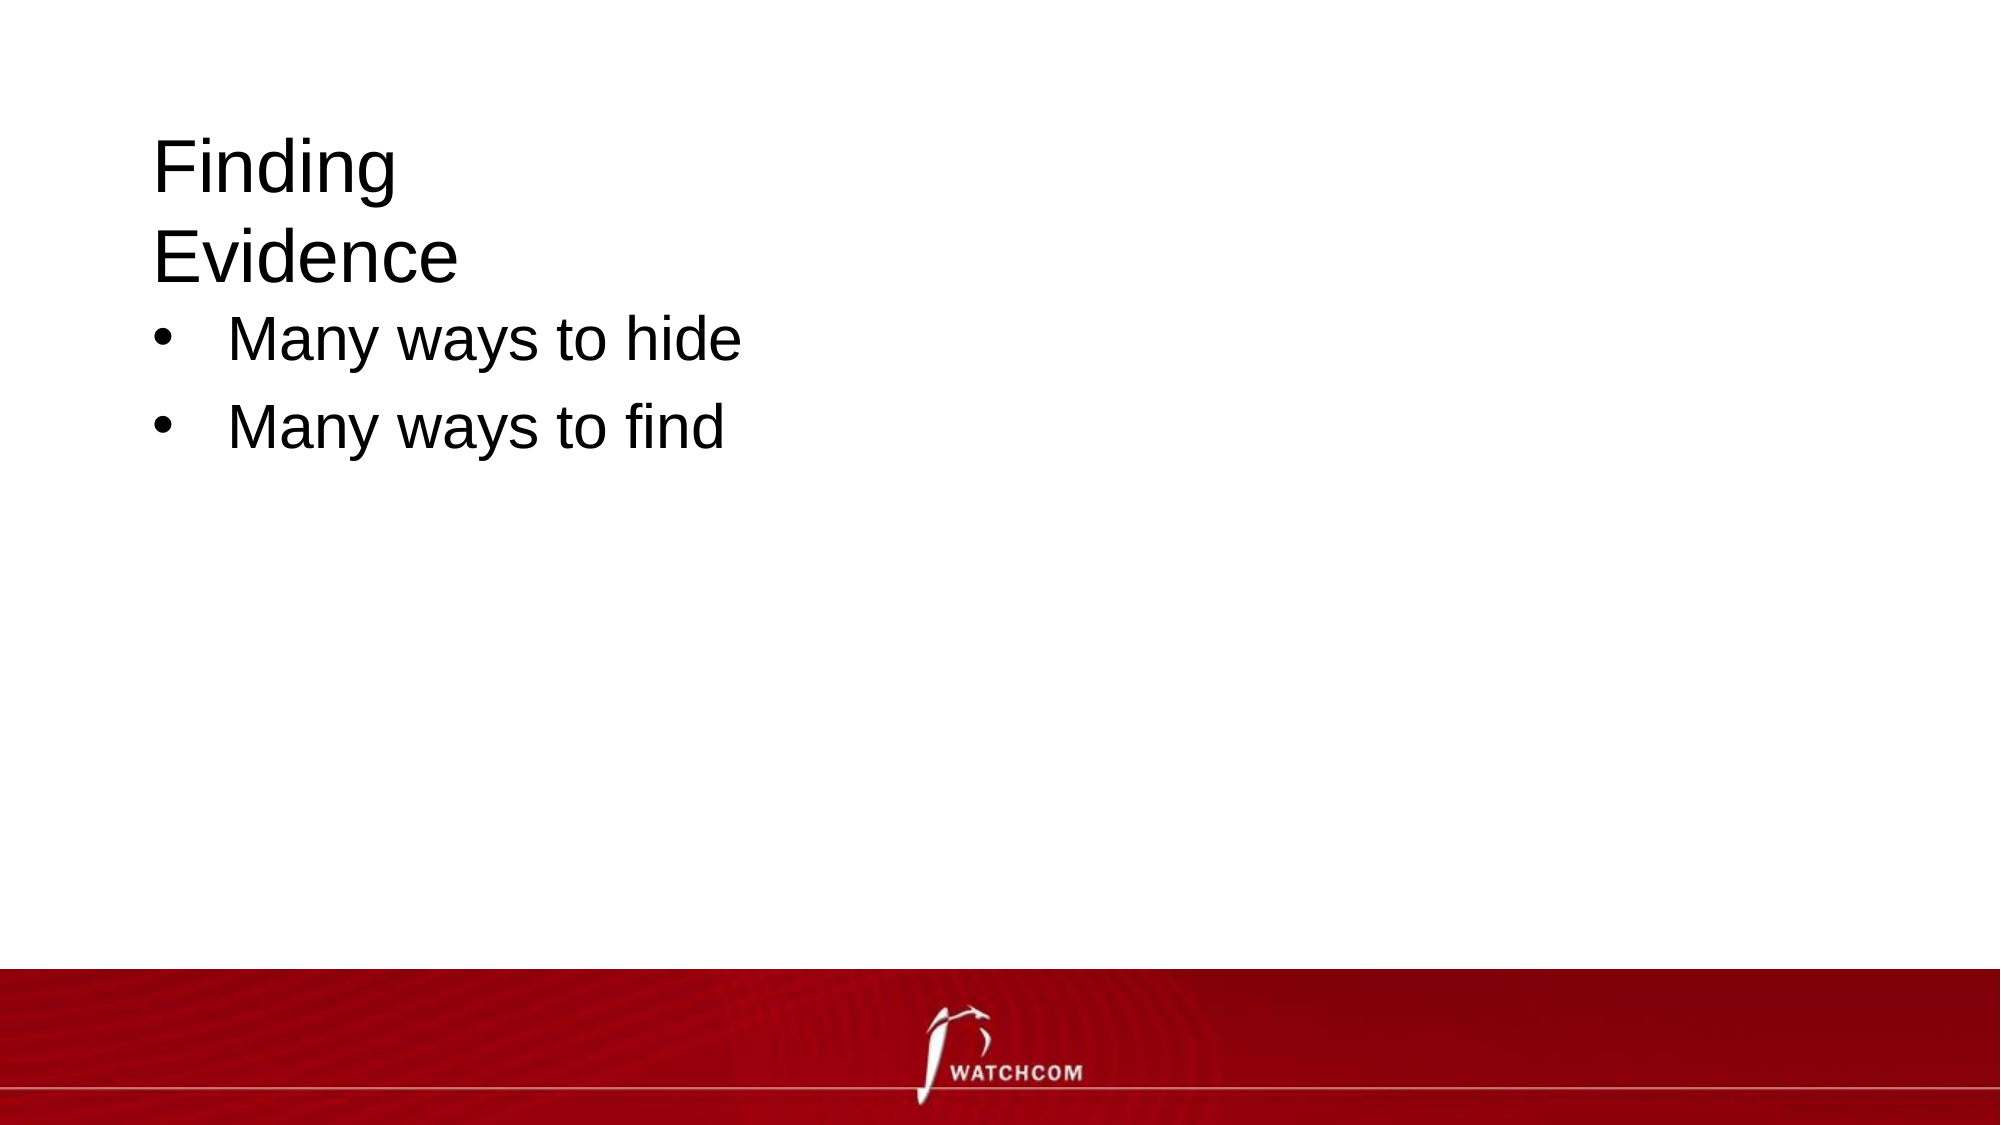

# Finding Evidence
Many ways to hide
Many ways to find